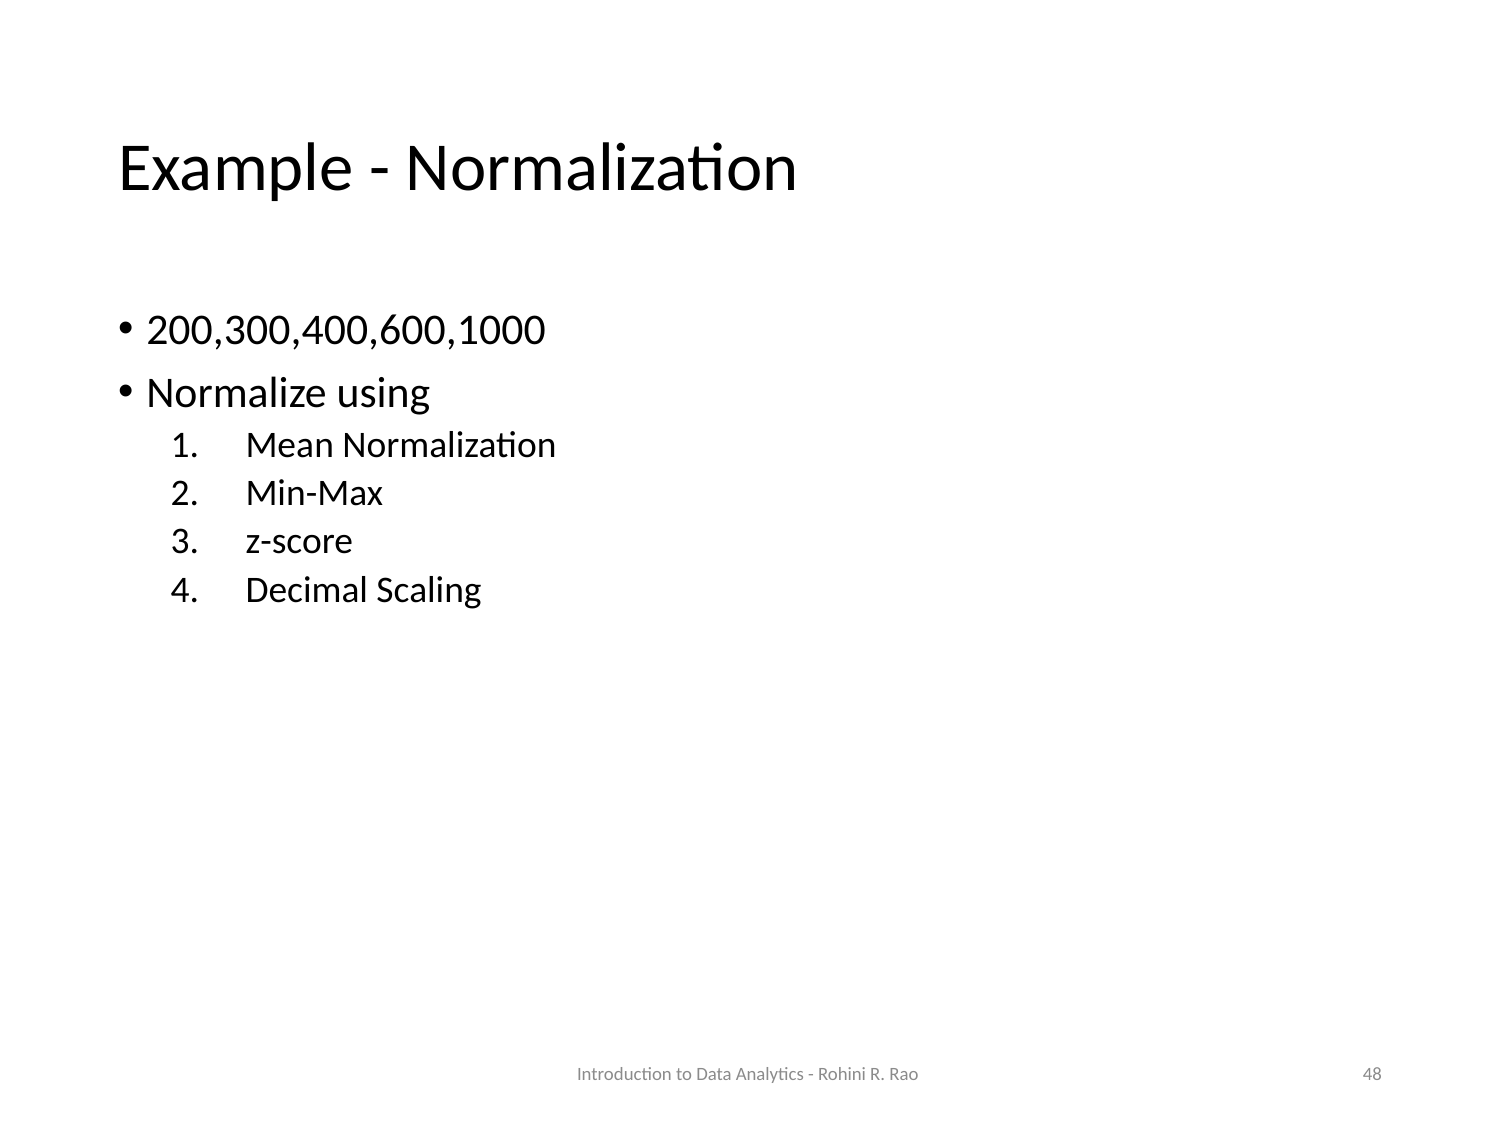

# Example - Normalization
200,300,400,600,1000
Normalize using
Mean Normalization
Min-Max
z-score
Decimal Scaling

Introduction to Data Analytics - Rohini R. Rao
48